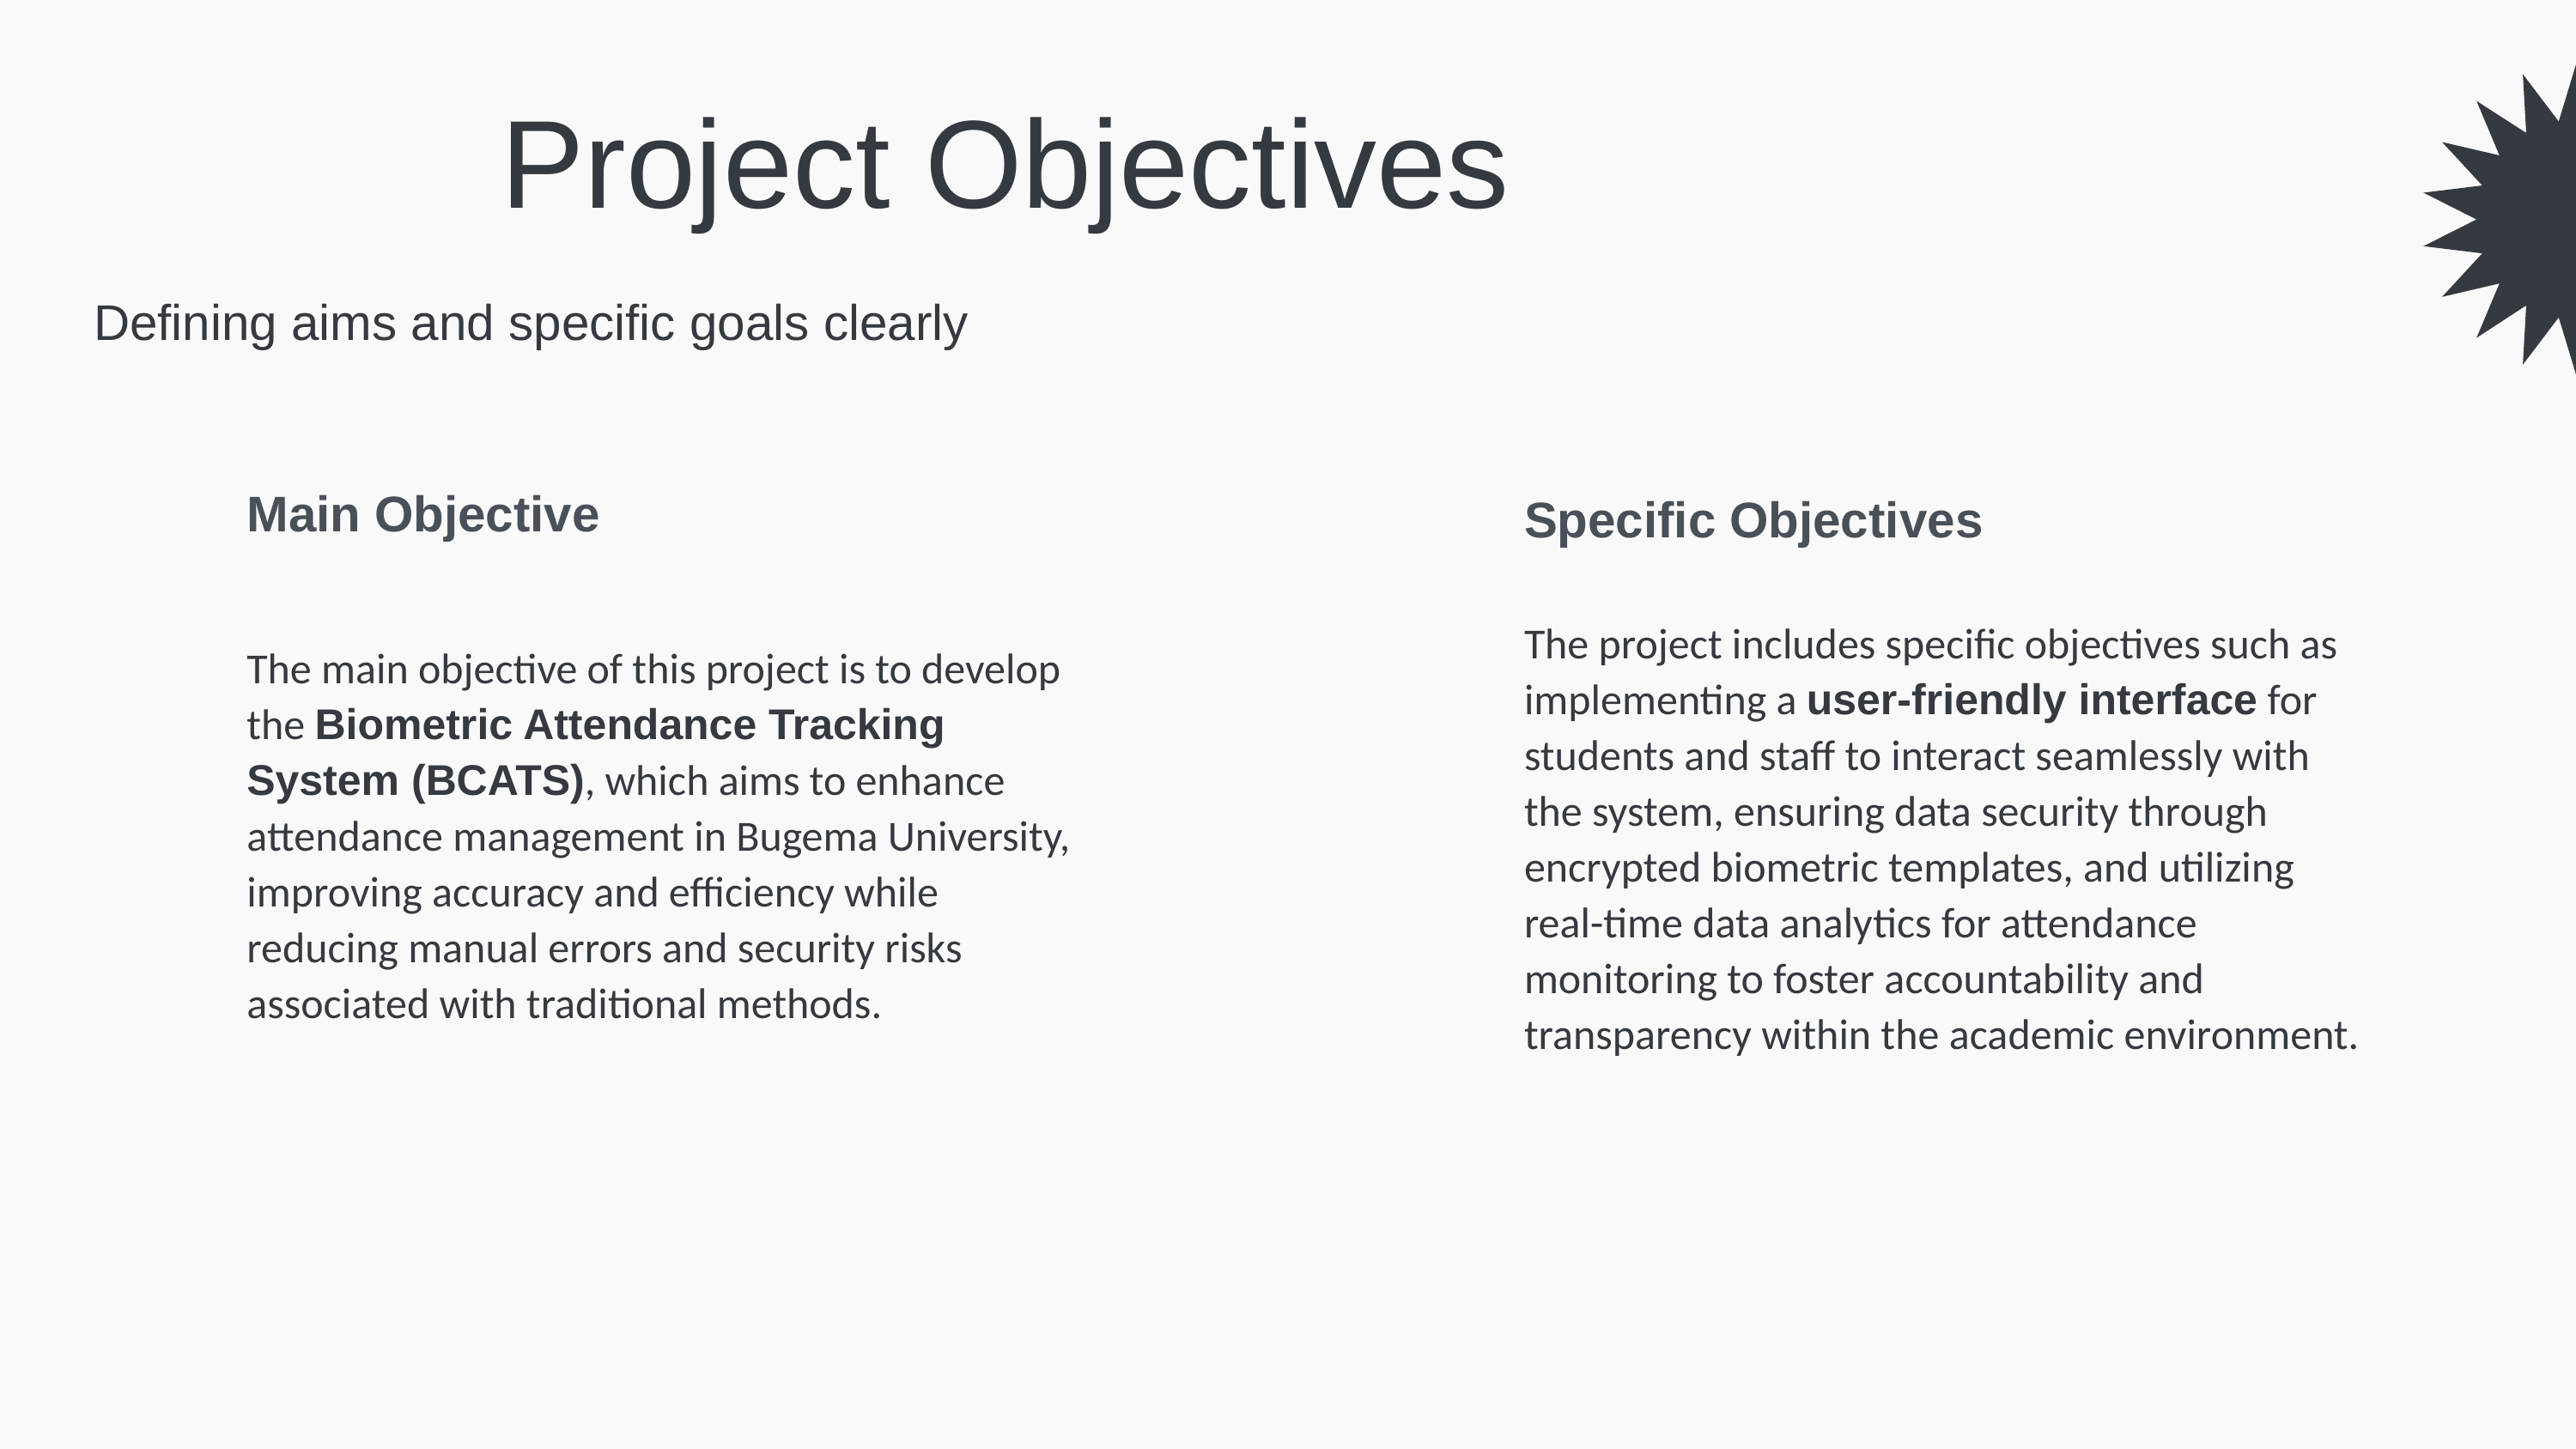

Project Objectives
Defining aims and specific goals clearly
Main Objective
The main objective of this project is to develop the Biometric Attendance Tracking System (BCATS), which aims to enhance attendance management in Bugema University, improving accuracy and efficiency while reducing manual errors and security risks associated with traditional methods.
Specific Objectives
The project includes specific objectives such as implementing a user-friendly interface for students and staff to interact seamlessly with the system, ensuring data security through encrypted biometric templates, and utilizing real-time data analytics for attendance monitoring to foster accountability and transparency within the academic environment.